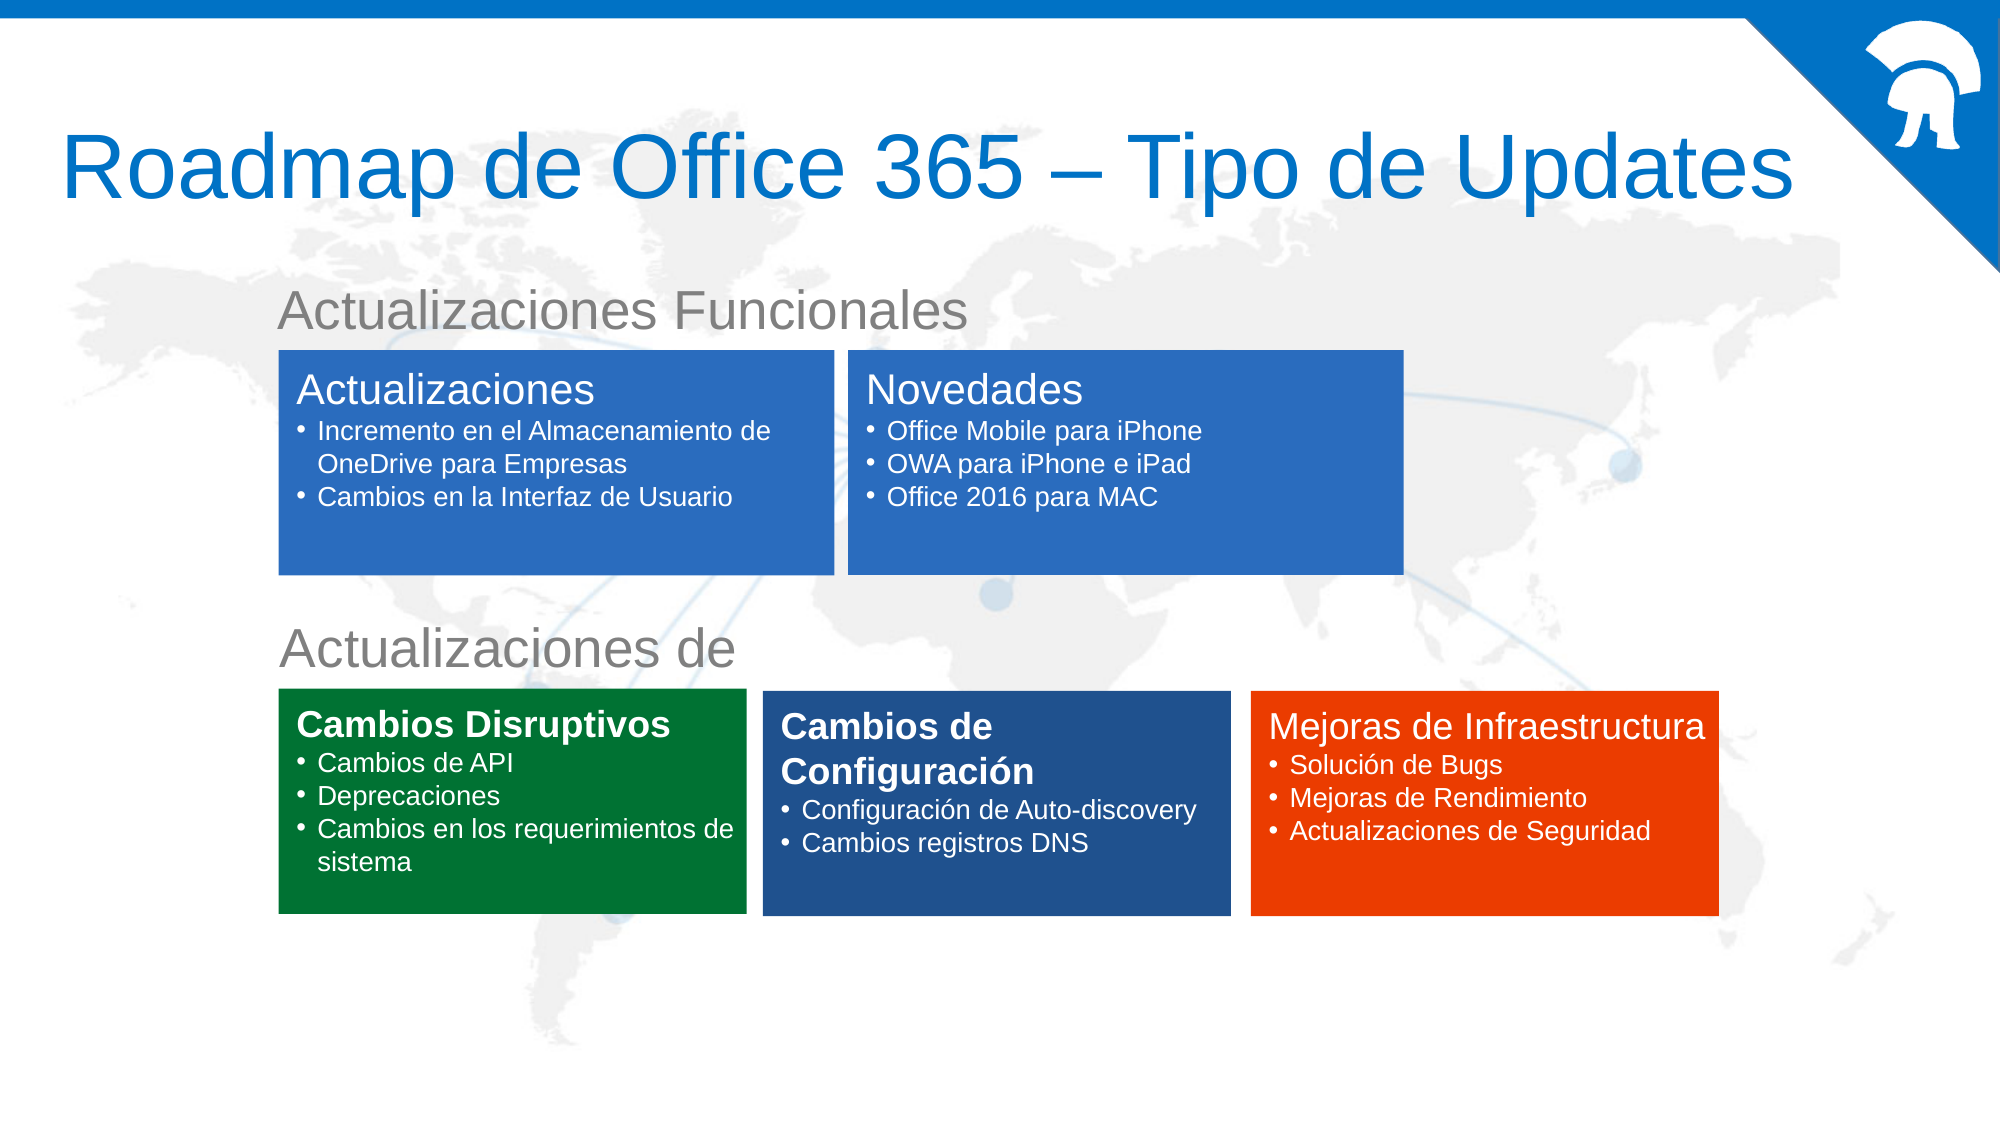

# Roadmap de Office 365 – Tipo de Updates
Actualizaciones Funcionales
Novedades
Office Mobile para iPhone
OWA para iPhone e iPad
Office 2016 para MAC

Actualizaciones
Incremento en el Almacenamiento de OneDrive para Empresas
Cambios en la Interfaz de Usuario

Actualizaciones de Plataforma
Cambios Disruptivos
Cambios de API
Deprecaciones
Cambios en los requerimientos de sistema

Cambios de Configuración
Configuración de Auto-discovery
Cambios registros DNS

Mejoras de Infraestructura
Solución de Bugs
Mejoras de Rendimiento
Actualizaciones de Seguridad